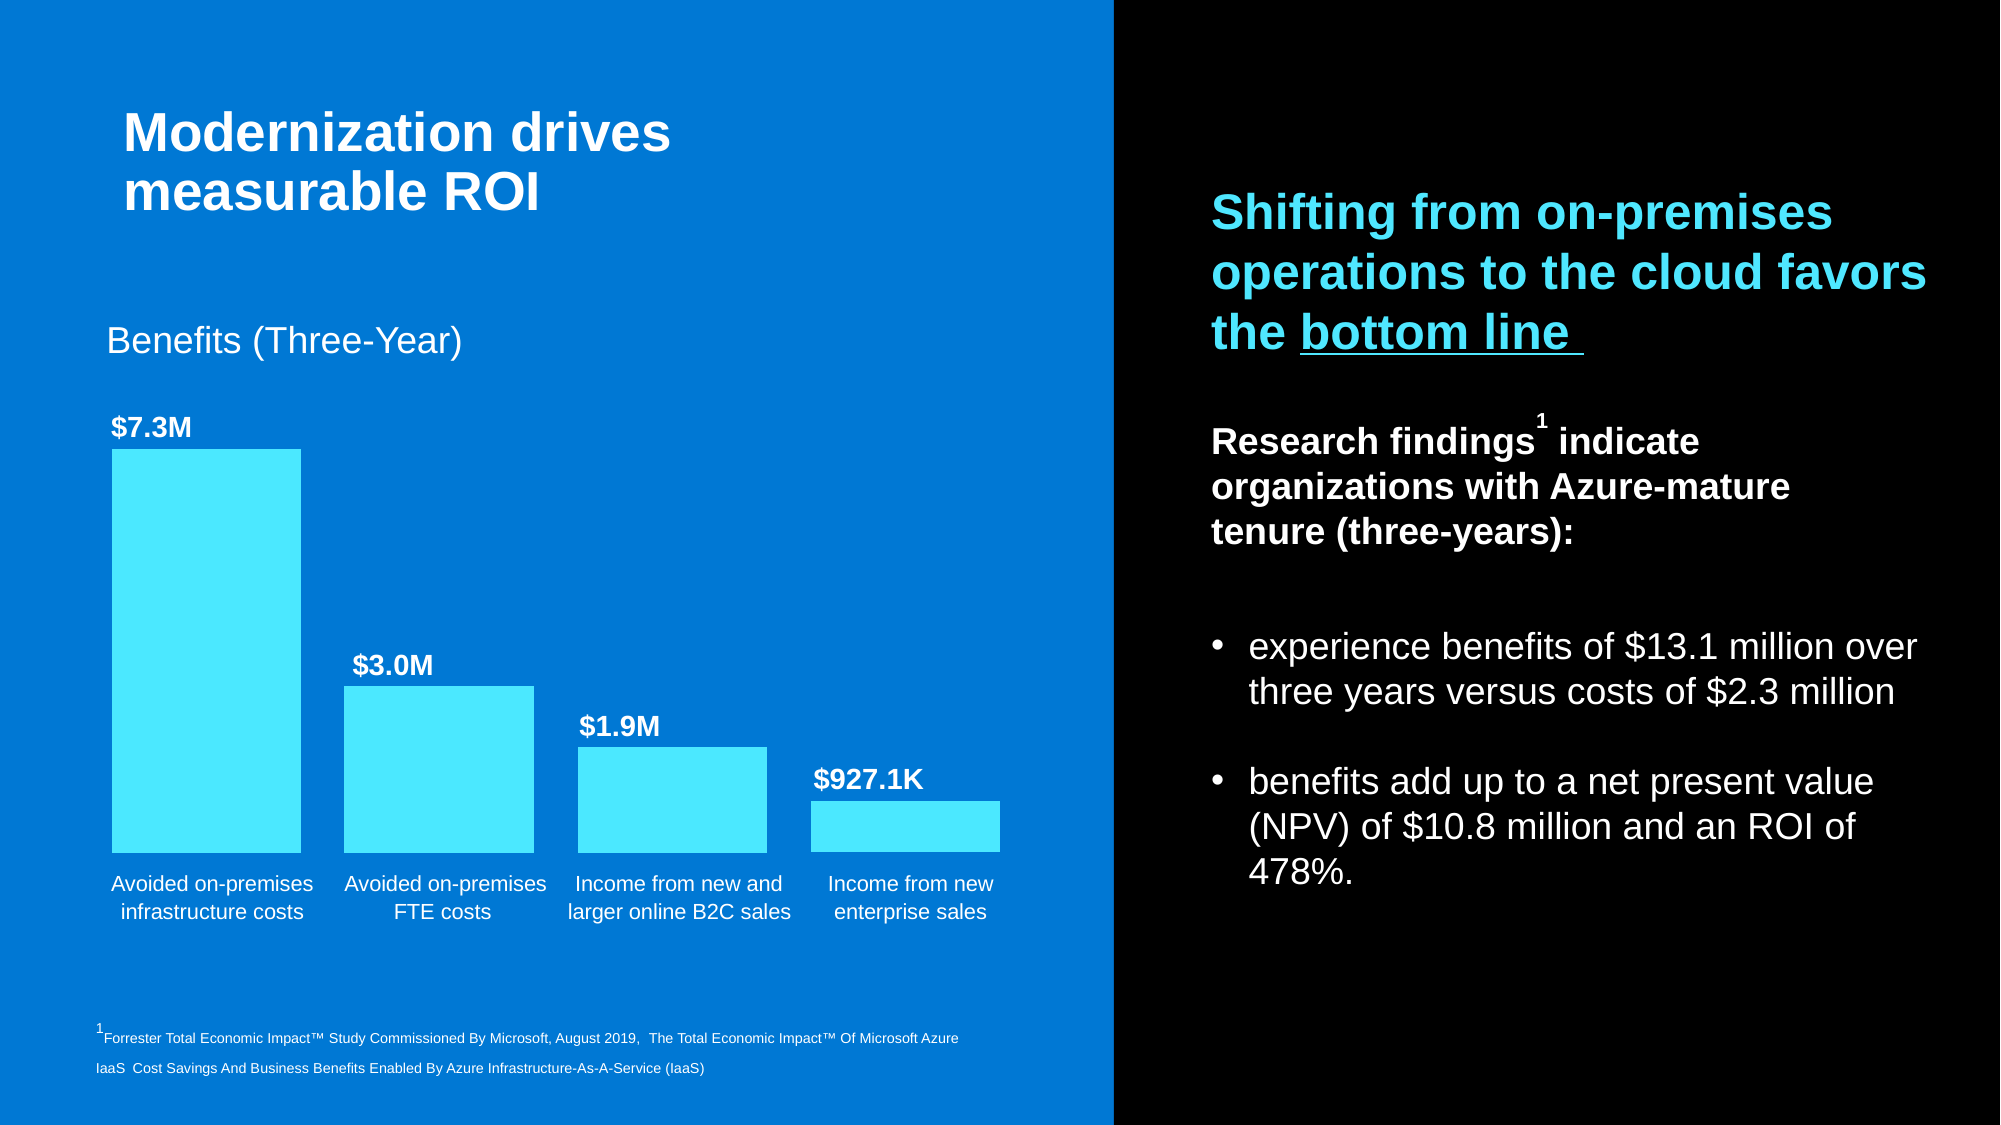

# Modernization drives measurable ROI
Shifting from on-premises operations to the cloud favors the bottom line
Benefits (Three-Year)
$7.3M

$3.0M

$1.9M

$927.1K

Avoided on-premises
Avoided on-premises
Income from new and
Income from new
infrastructure costs
FTE costs
larger online B2C sales
enterprise sales
Research findings1 indicate organizations with Azure-mature
tenure (three-years):

experience benefits of $13.1 million over three years versus costs of $2.3 million

benefits add up to a net present value (NPV) of $10.8 million and an ROI of 478%.
1Forrester Total Economic Impact™ Study Commissioned By Microsoft, August 2019, The Total Economic Impact™ Of Microsoft Azure IaaS Cost Savings And Business Benefits Enabled By Azure Infrastructure-As-A-Service (IaaS)